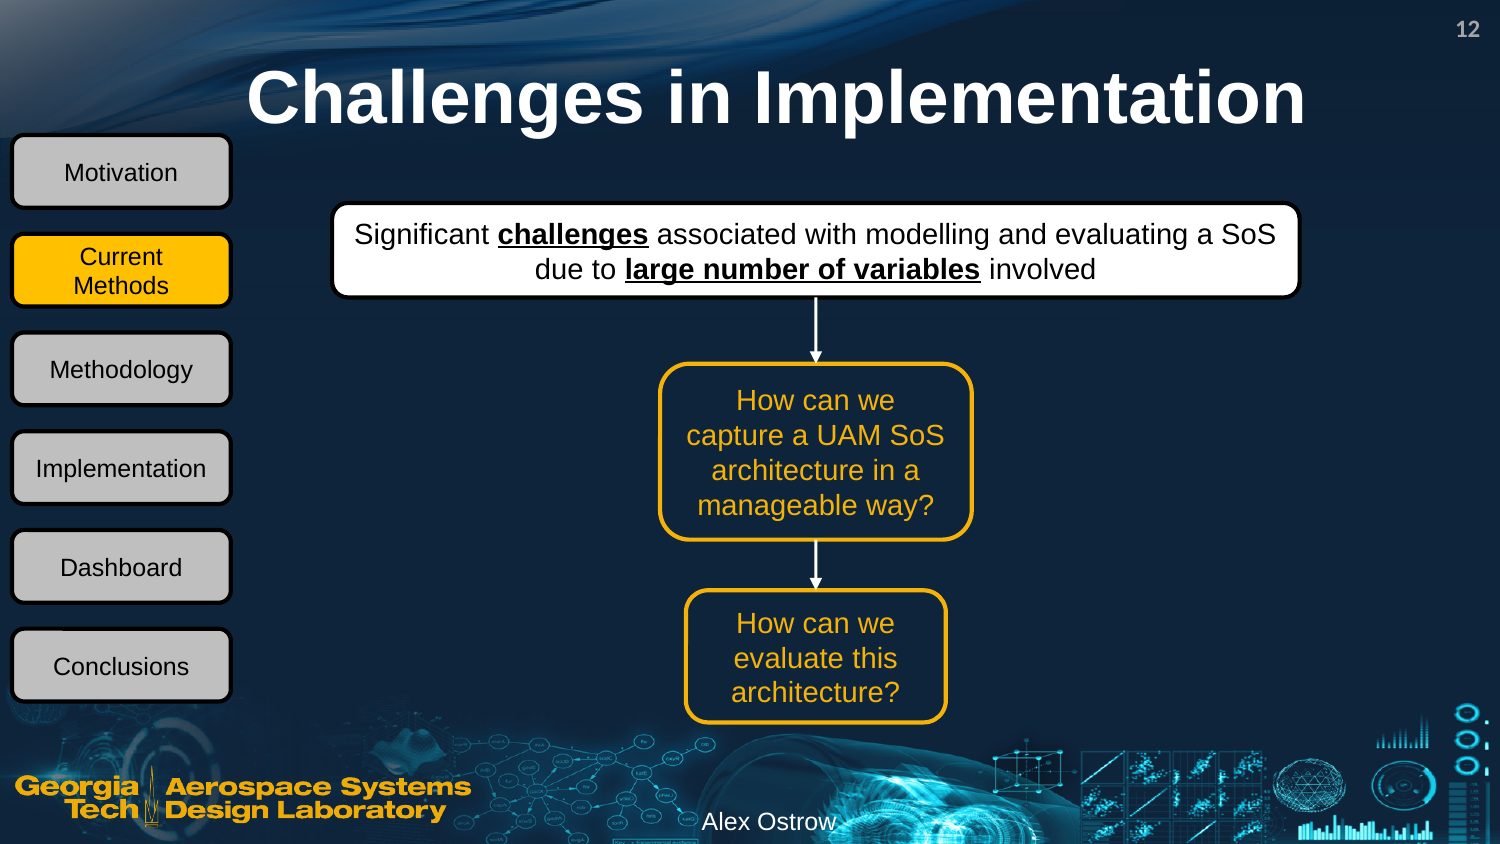

12
# Challenges in Implementation
Motivation
Significant challenges associated with modelling and evaluating a SoS due to large number of variables involved
Current Methods
Methodology
How can we capture a UAM SoS architecture in a manageable way?
Implementation
Dashboard
How can we evaluate this architecture?
Conclusions
Alex Ostrow